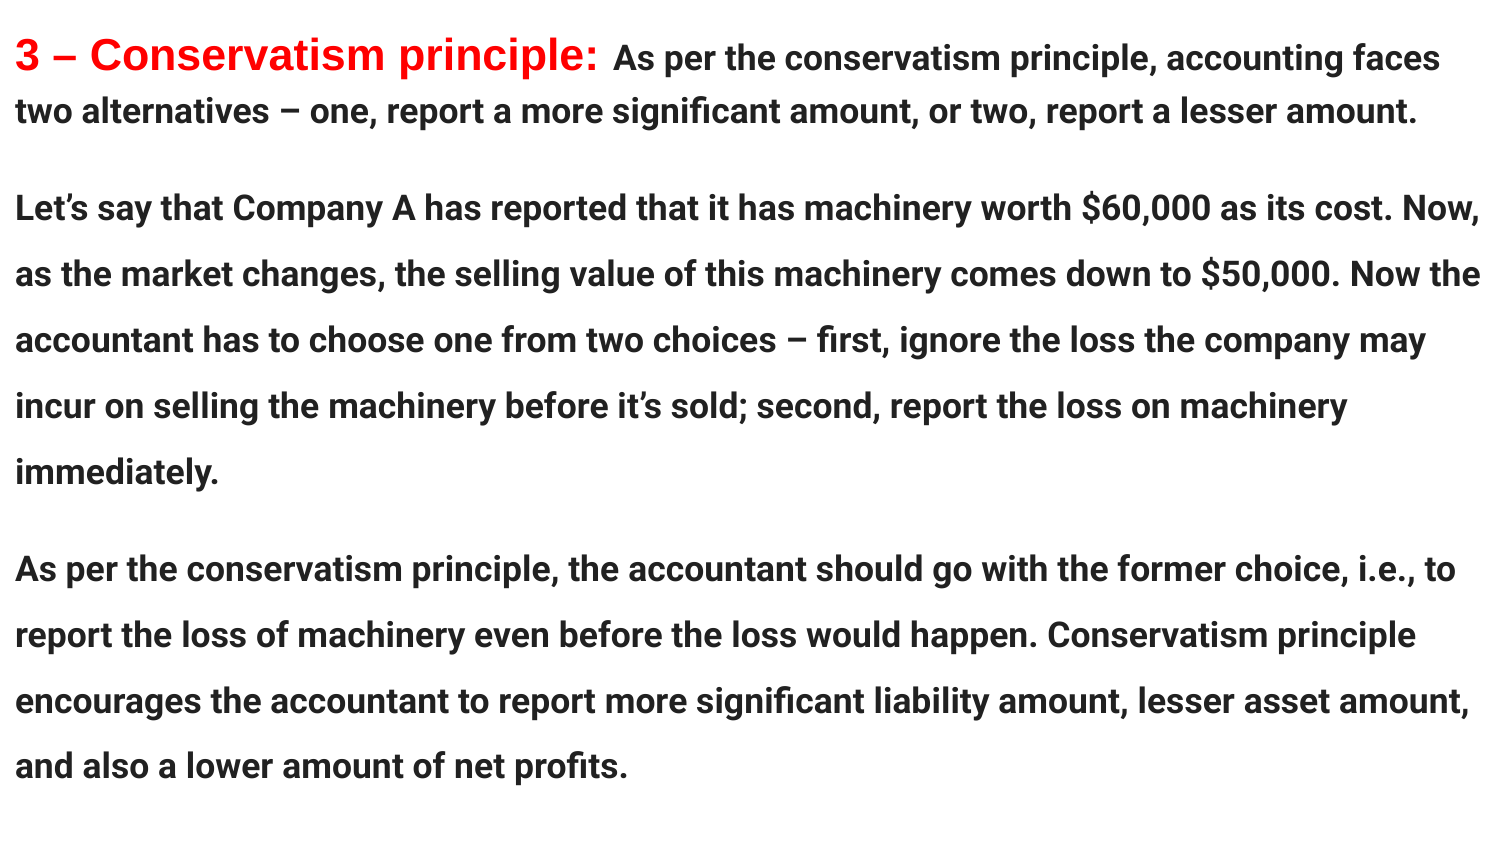

3 – Conservatism principle: As per the conservatism principle, accounting faces two alternatives – one, report a more significant amount, or two, report a lesser amount.
Let’s say that Company A has reported that it has machinery worth $60,000 as its cost. Now, as the market changes, the selling value of this machinery comes down to $50,000. Now the accountant has to choose one from two choices – first, ignore the loss the company may incur on selling the machinery before it’s sold; second, report the loss on machinery immediately.
As per the conservatism principle, the accountant should go with the former choice, i.e., to report the loss of machinery even before the loss would happen. Conservatism principle encourages the accountant to report more significant liability amount, lesser asset amount, and also a lower amount of net profits.